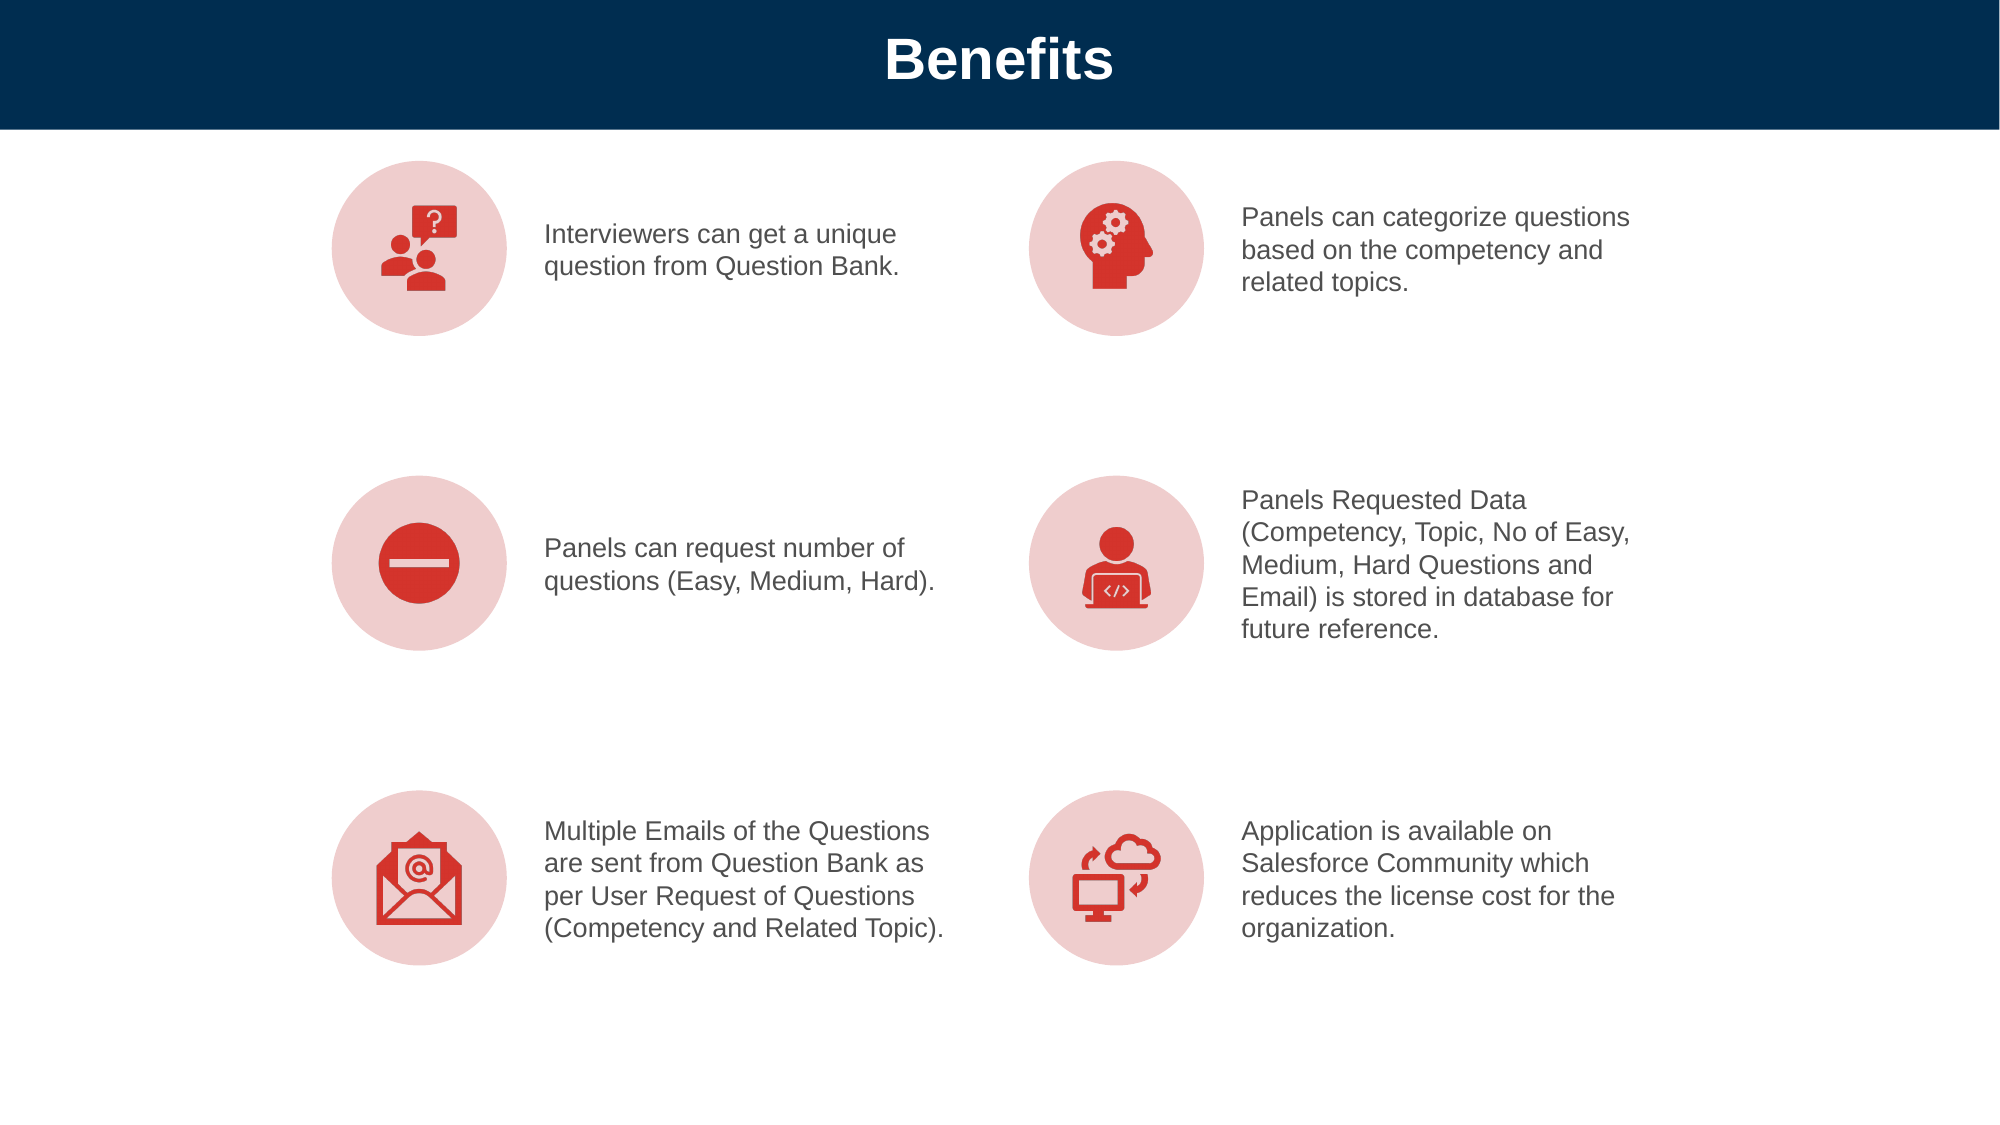

# Benefits
Interviewers can get a unique question from Question Bank.
Panels can categorize questions based on the competency and related topics.
Panels can request number of questions (Easy, Medium, Hard).
Panels Requested Data (Competency, Topic, No of Easy, Medium, Hard Questions and Email) is stored in database for future reference.
Multiple Emails of the Questions are sent from Question Bank as per User Request of Questions (Competency and Related Topic).
Application is available on Salesforce Community which reduces the license cost for the organization.